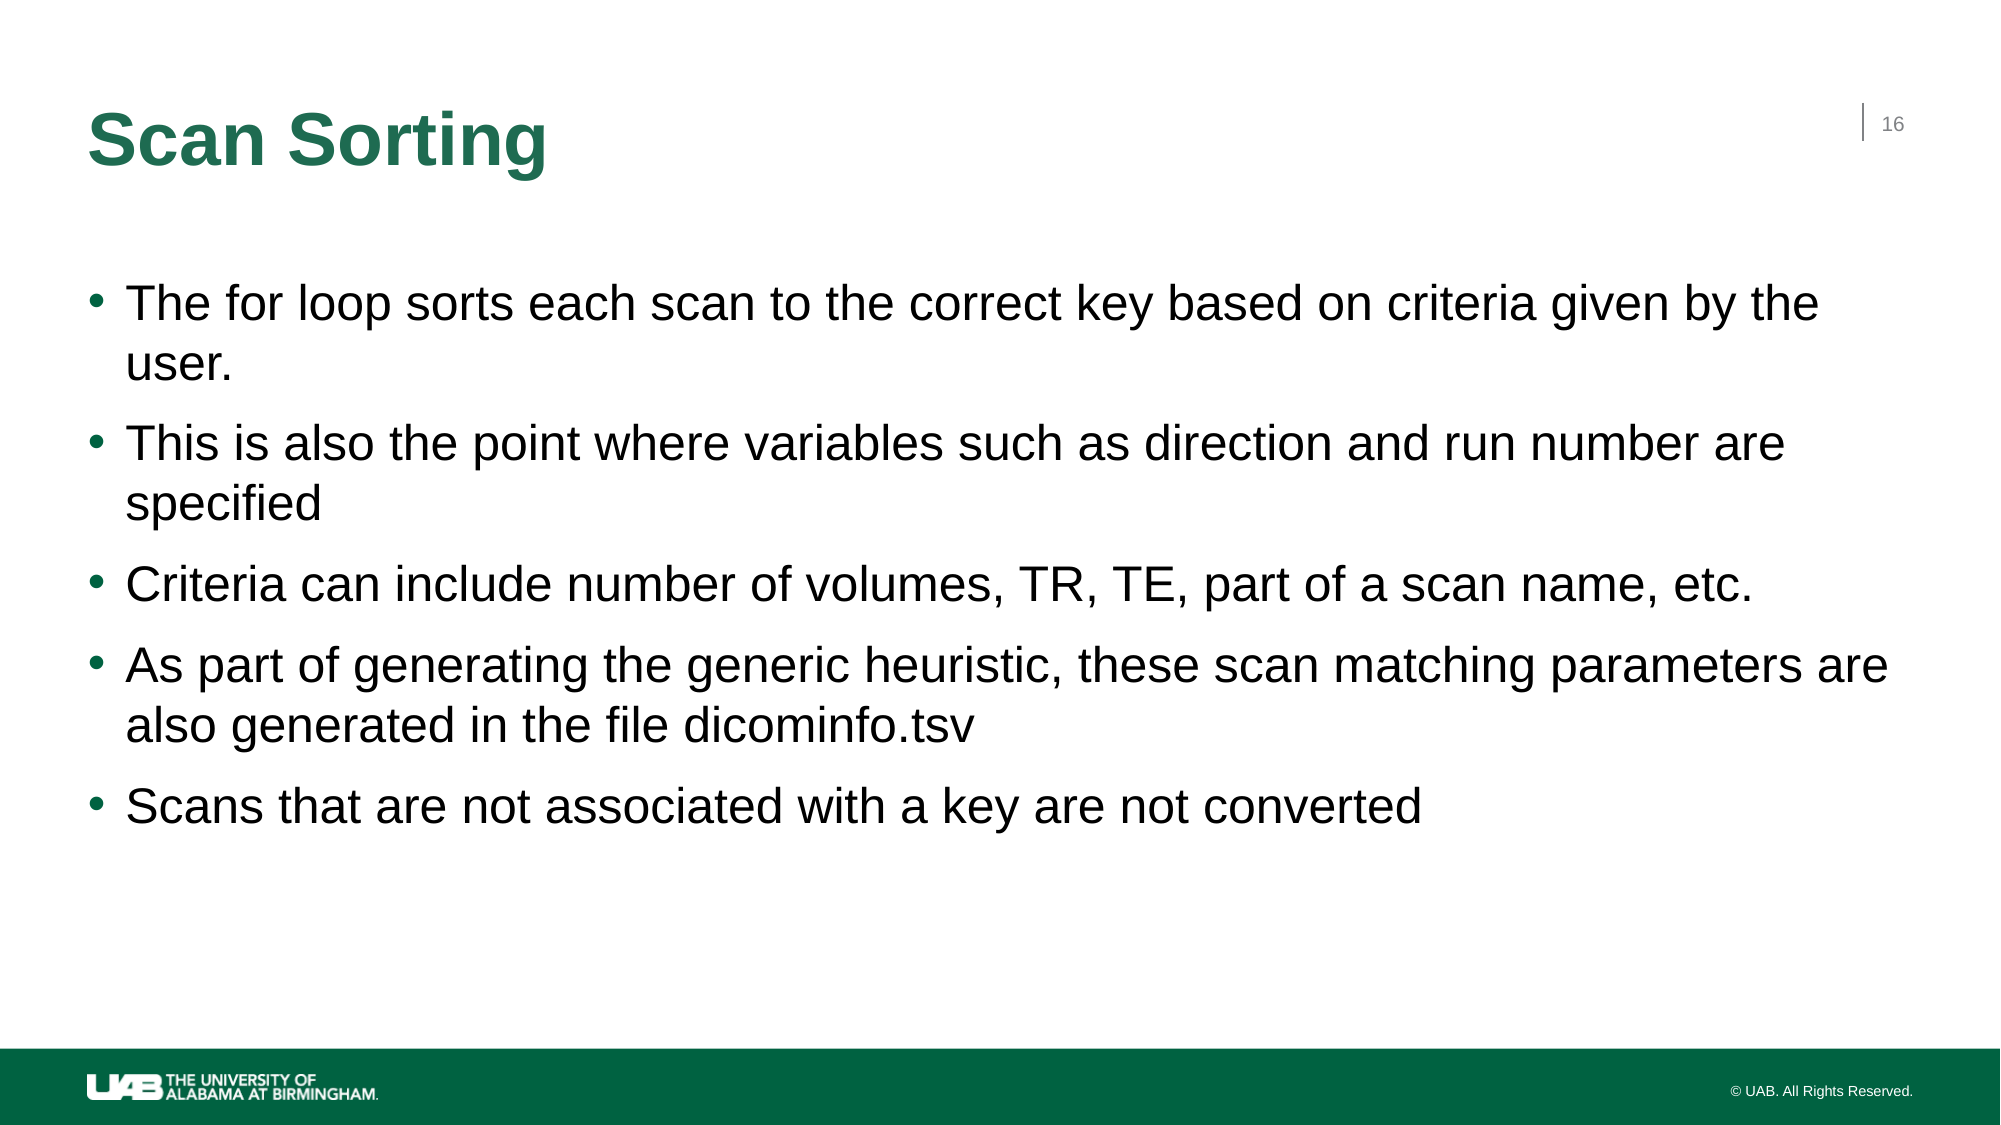

# Scan Sorting
16
The for loop sorts each scan to the correct key based on criteria given by the user.
This is also the point where variables such as direction and run number are specified
Criteria can include number of volumes, TR, TE, part of a scan name, etc.
As part of generating the generic heuristic, these scan matching parameters are also generated in the file dicominfo.tsv
Scans that are not associated with a key are not converted